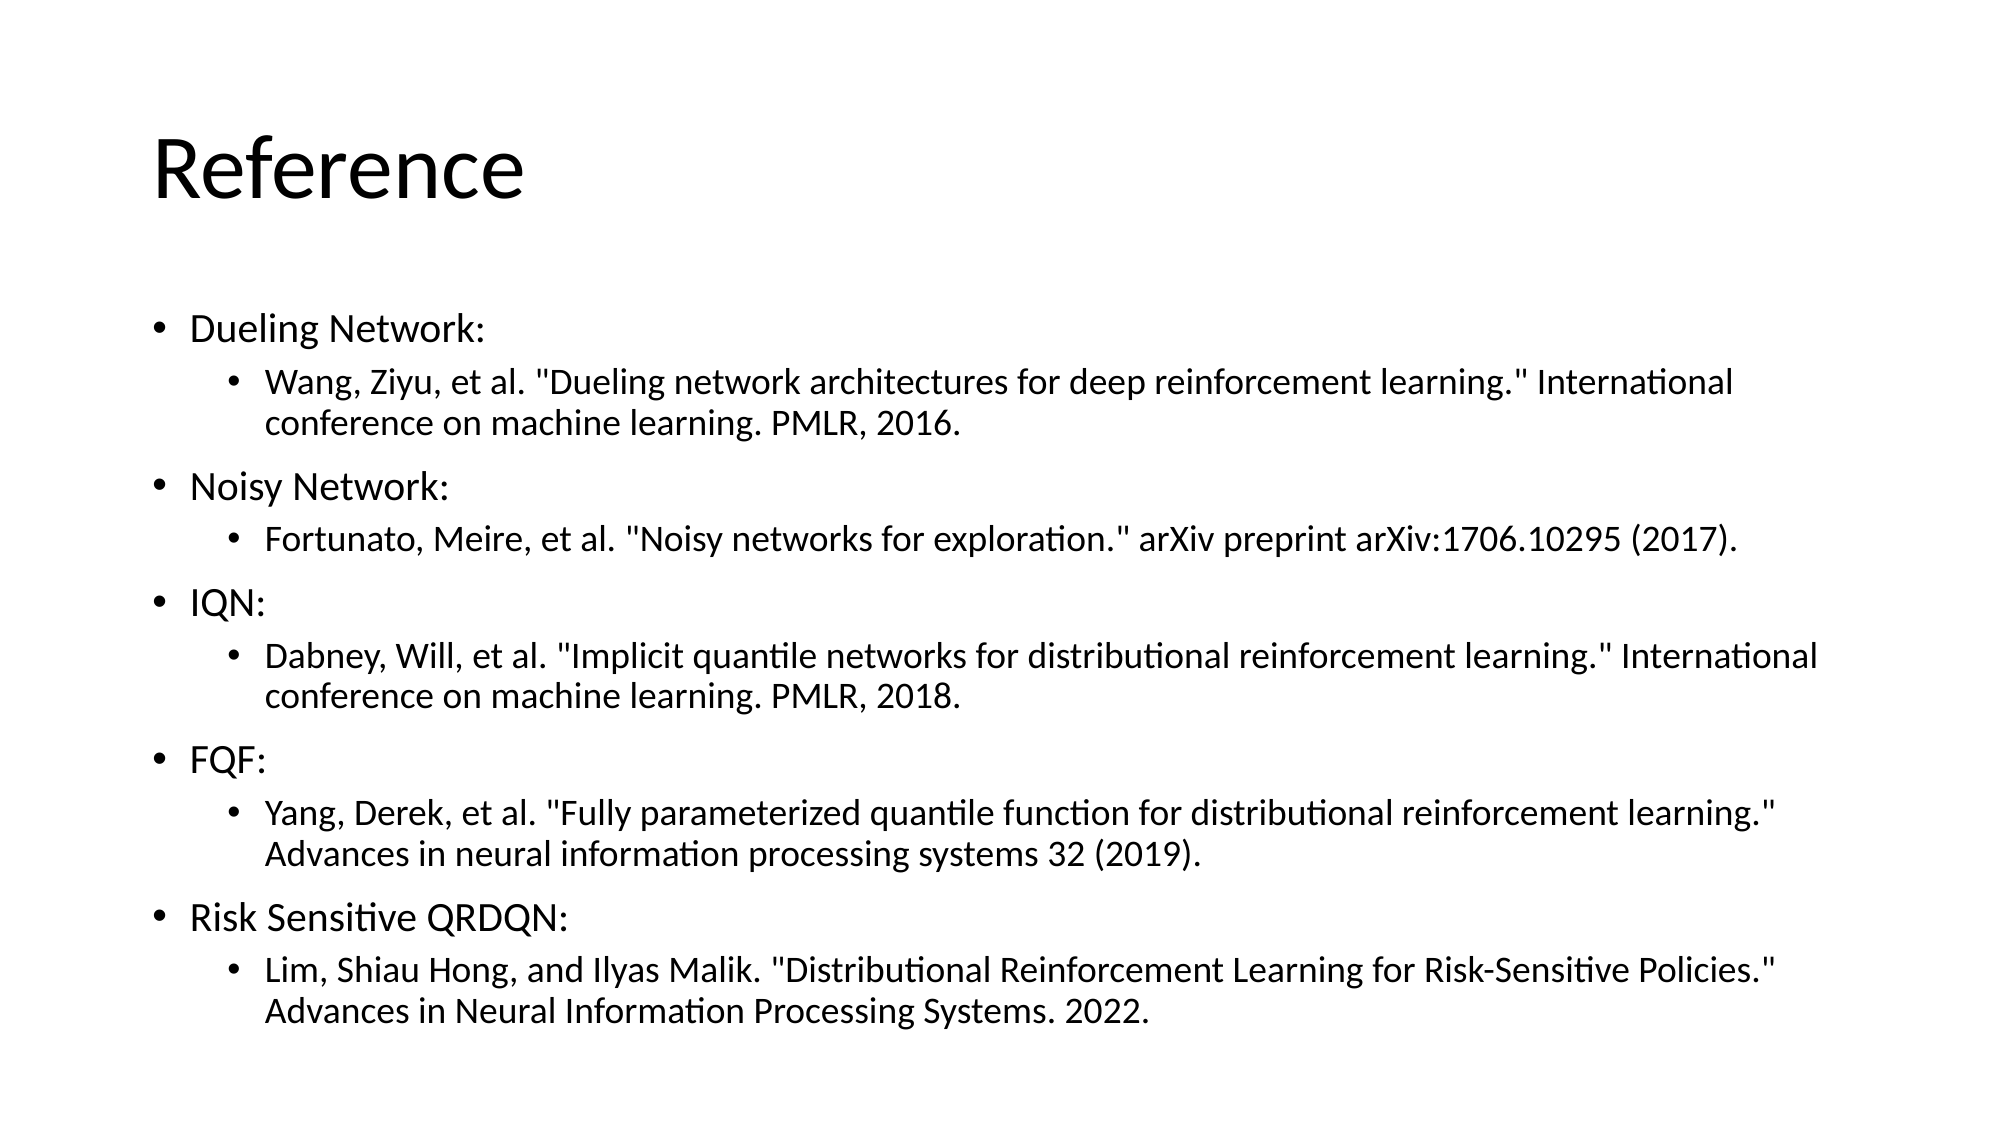

# Reference
Dueling Network:
Wang, Ziyu, et al. "Dueling network architectures for deep reinforcement learning." International conference on machine learning. PMLR, 2016.
Noisy Network:
Fortunato, Meire, et al. "Noisy networks for exploration." arXiv preprint arXiv:1706.10295 (2017).
IQN:
Dabney, Will, et al. "Implicit quantile networks for distributional reinforcement learning." International conference on machine learning. PMLR, 2018.
FQF:
Yang, Derek, et al. "Fully parameterized quantile function for distributional reinforcement learning." Advances in neural information processing systems 32 (2019).
Risk Sensitive QRDQN:
Lim, Shiau Hong, and Ilyas Malik. "Distributional Reinforcement Learning for Risk-Sensitive Policies." Advances in Neural Information Processing Systems. 2022.